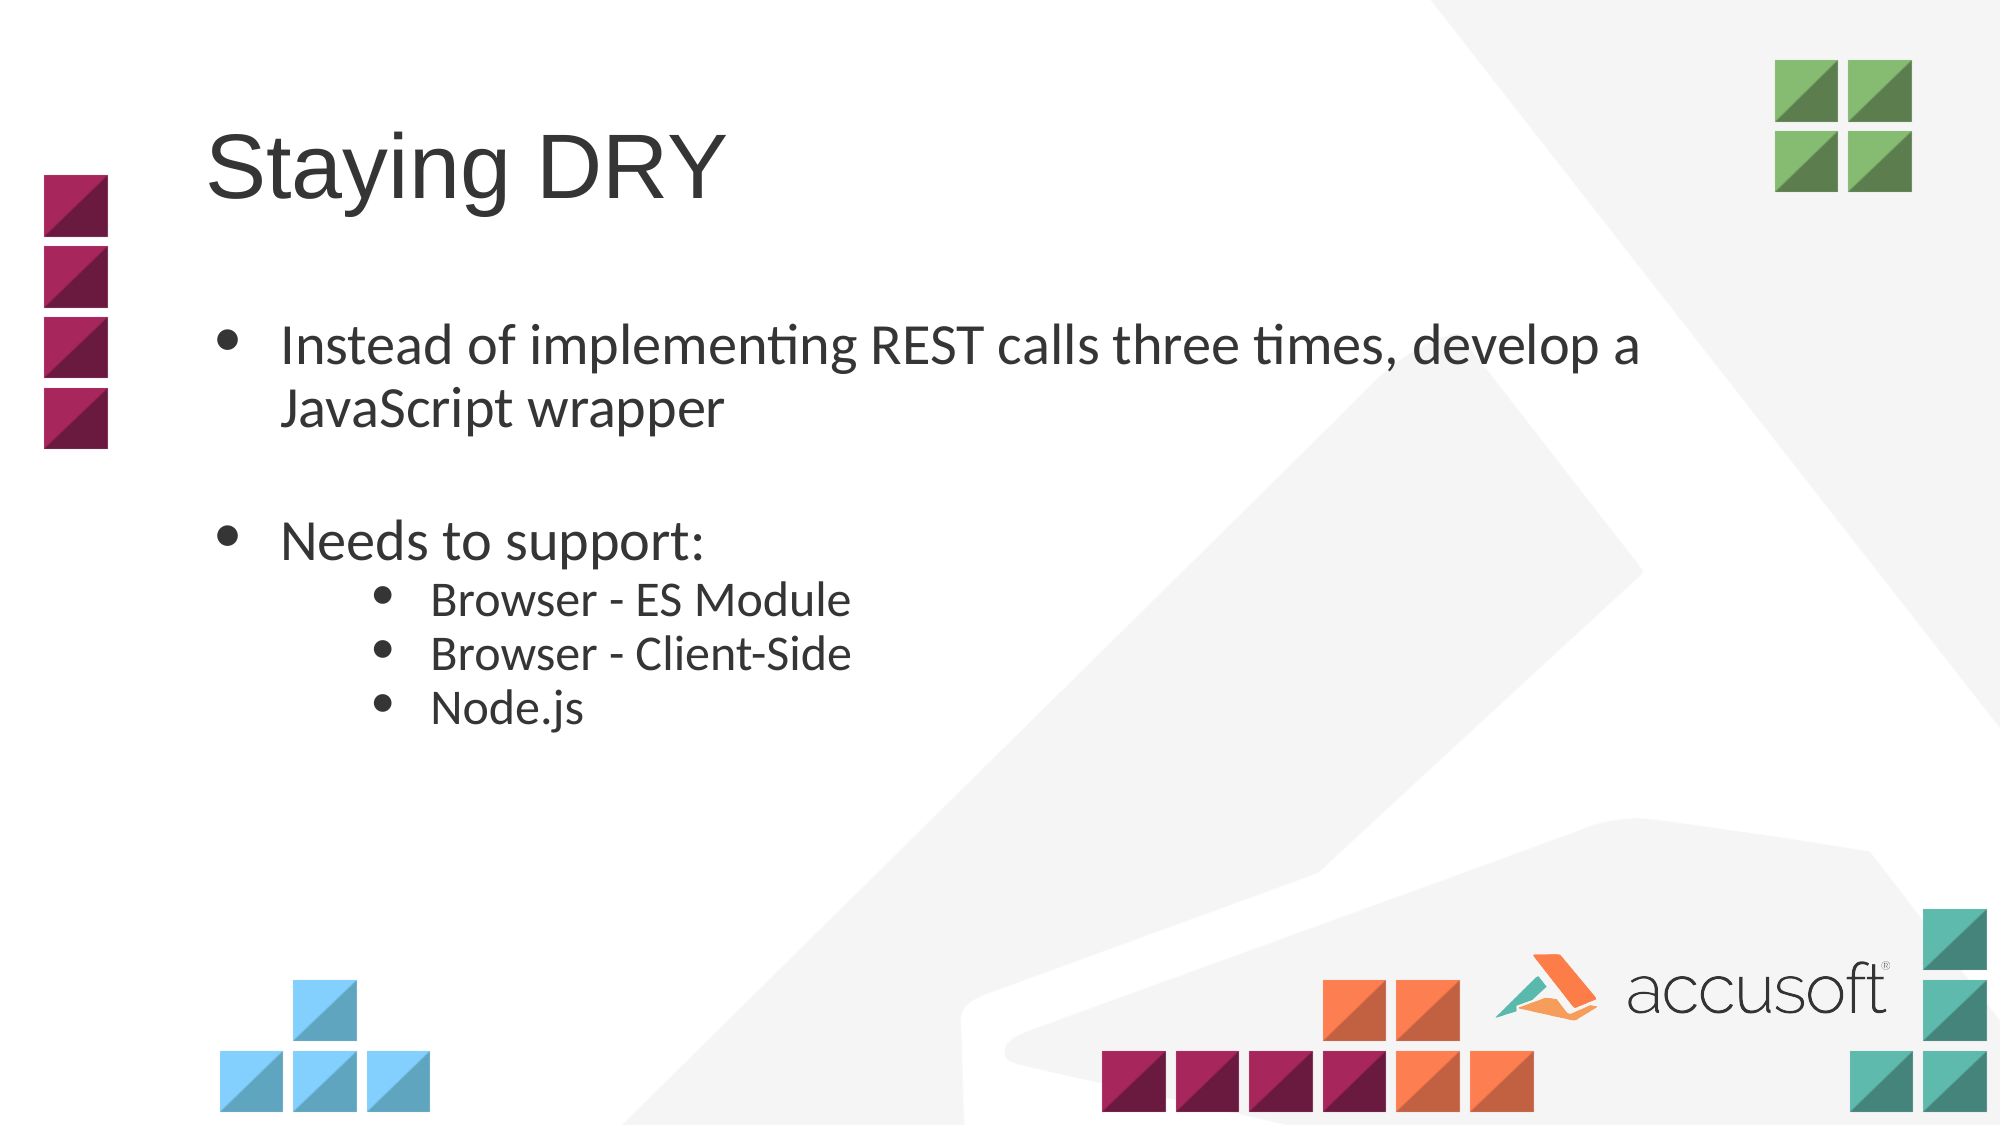

# Staying DRY
Instead of implementing REST calls three times, develop a JavaScript wrapper
Needs to support:
Browser - ES Module
Browser - Client-Side
Node.js